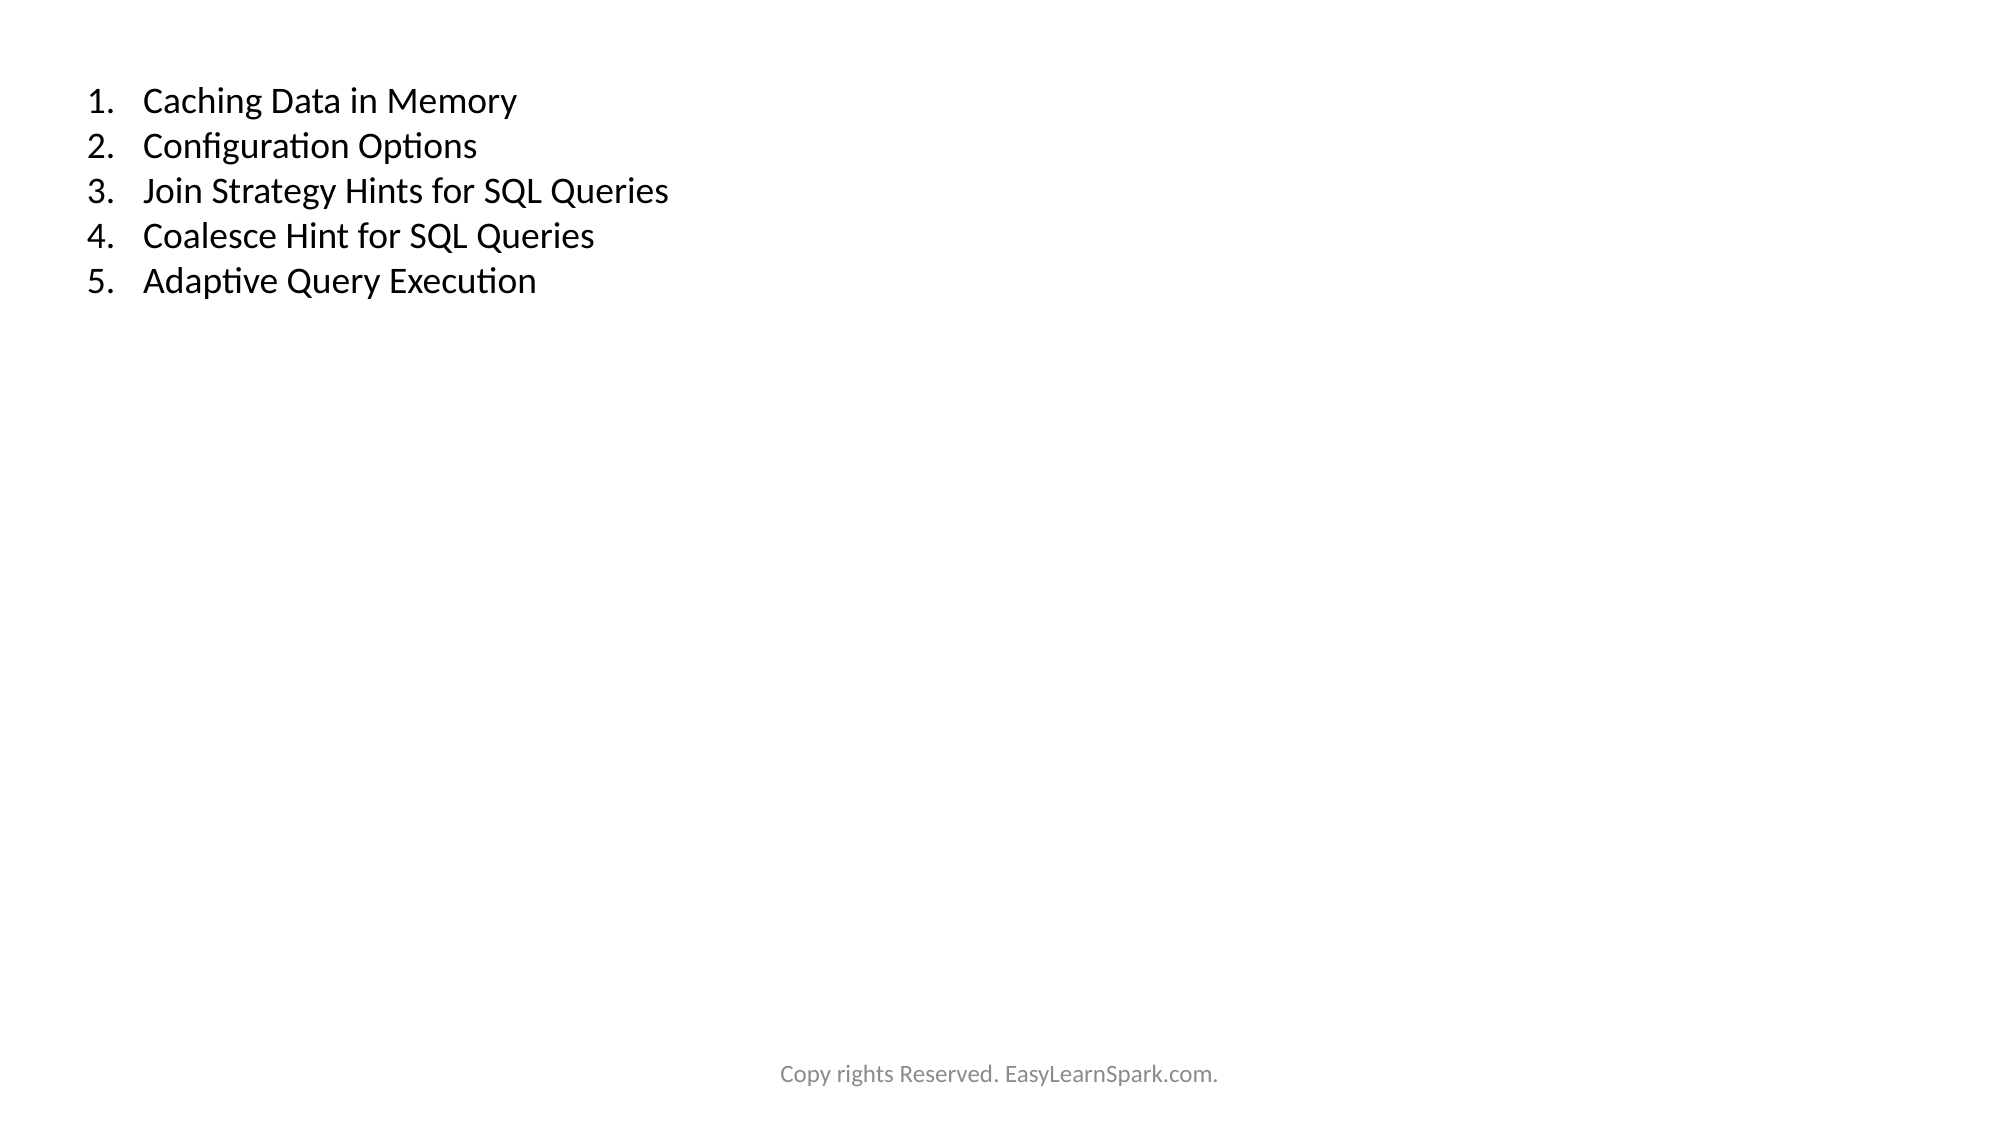

Caching Data in Memory
Configuration Options
Join Strategy Hints for SQL Queries
Coalesce Hint for SQL Queries
Adaptive Query Execution
Copy rights Reserved. EasyLearnSpark.com.